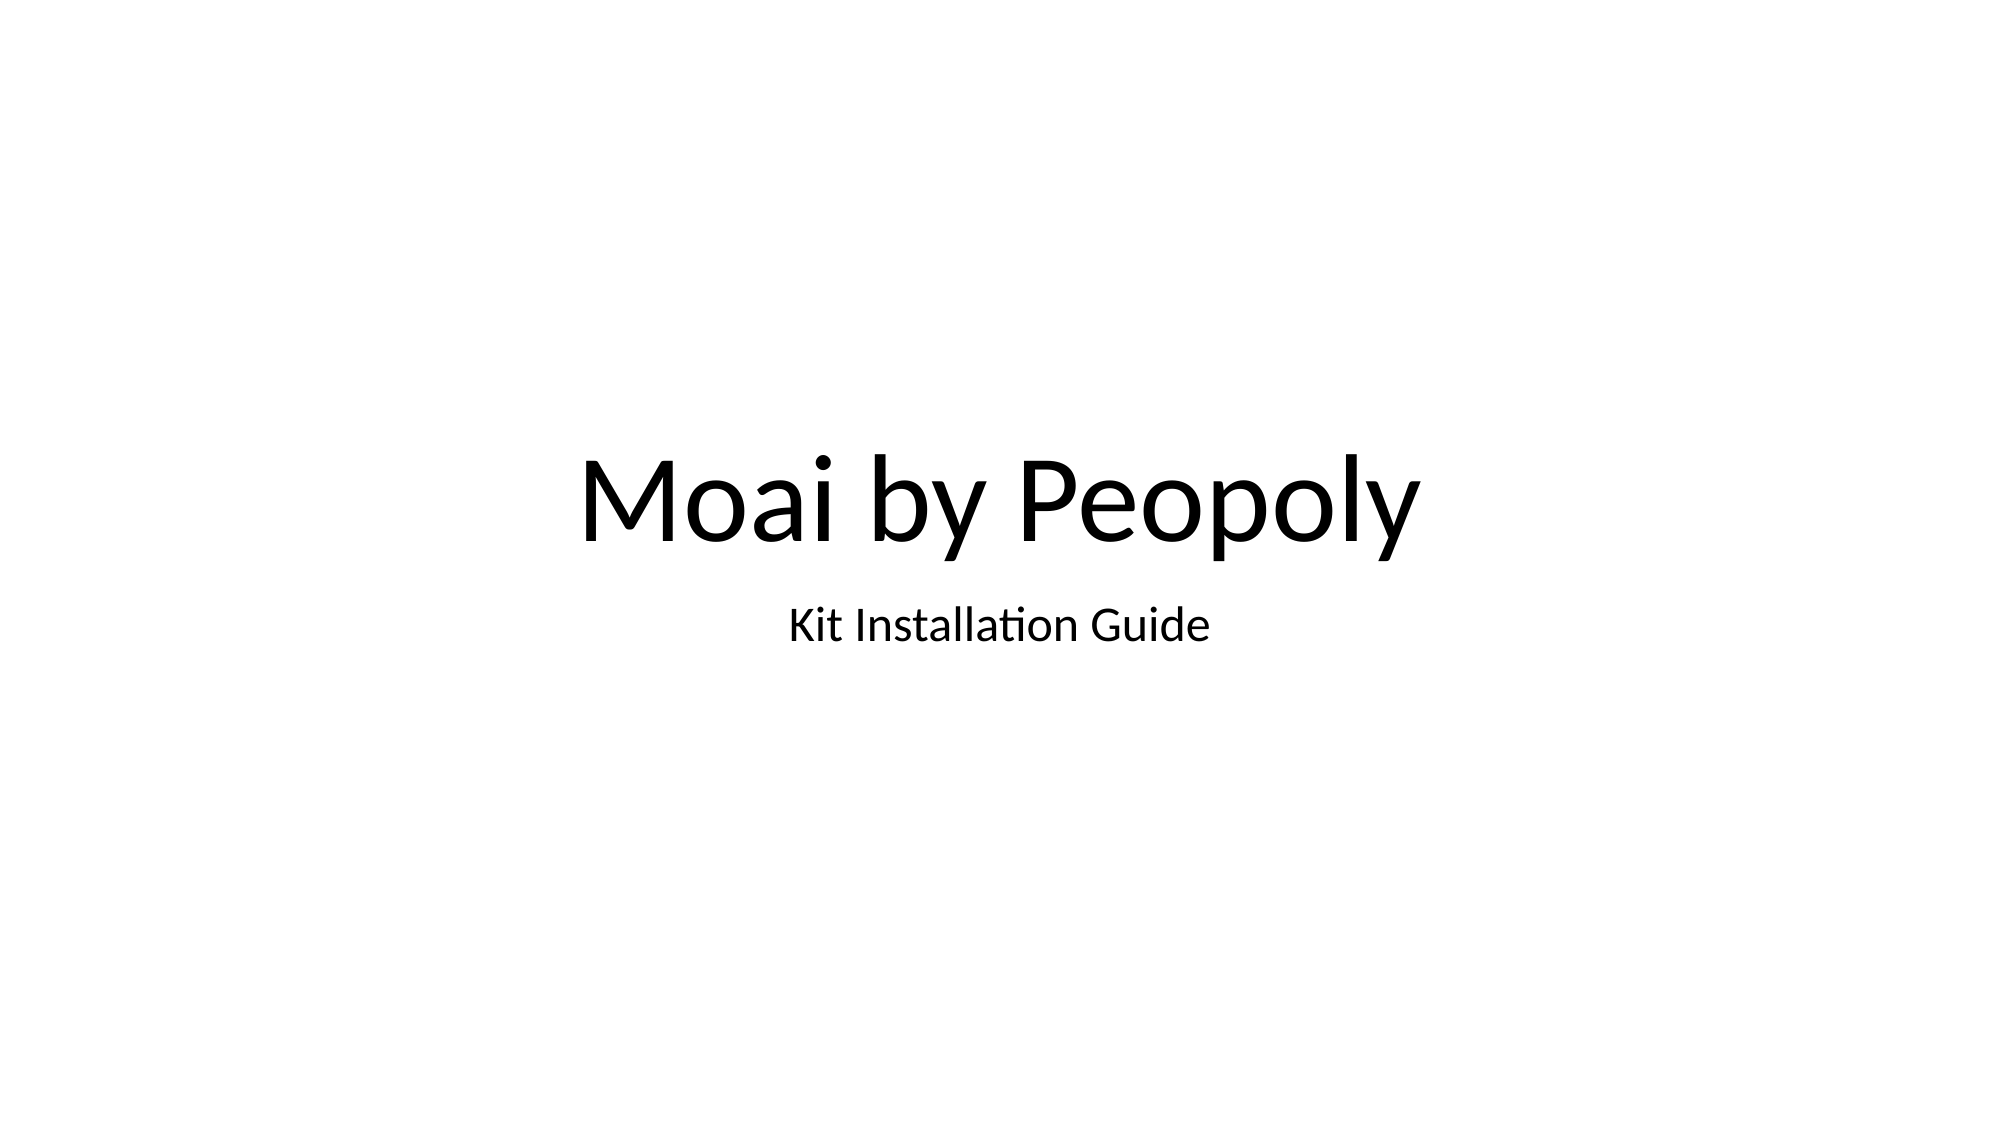

# Moai by Peopoly
Kit Installation Guide